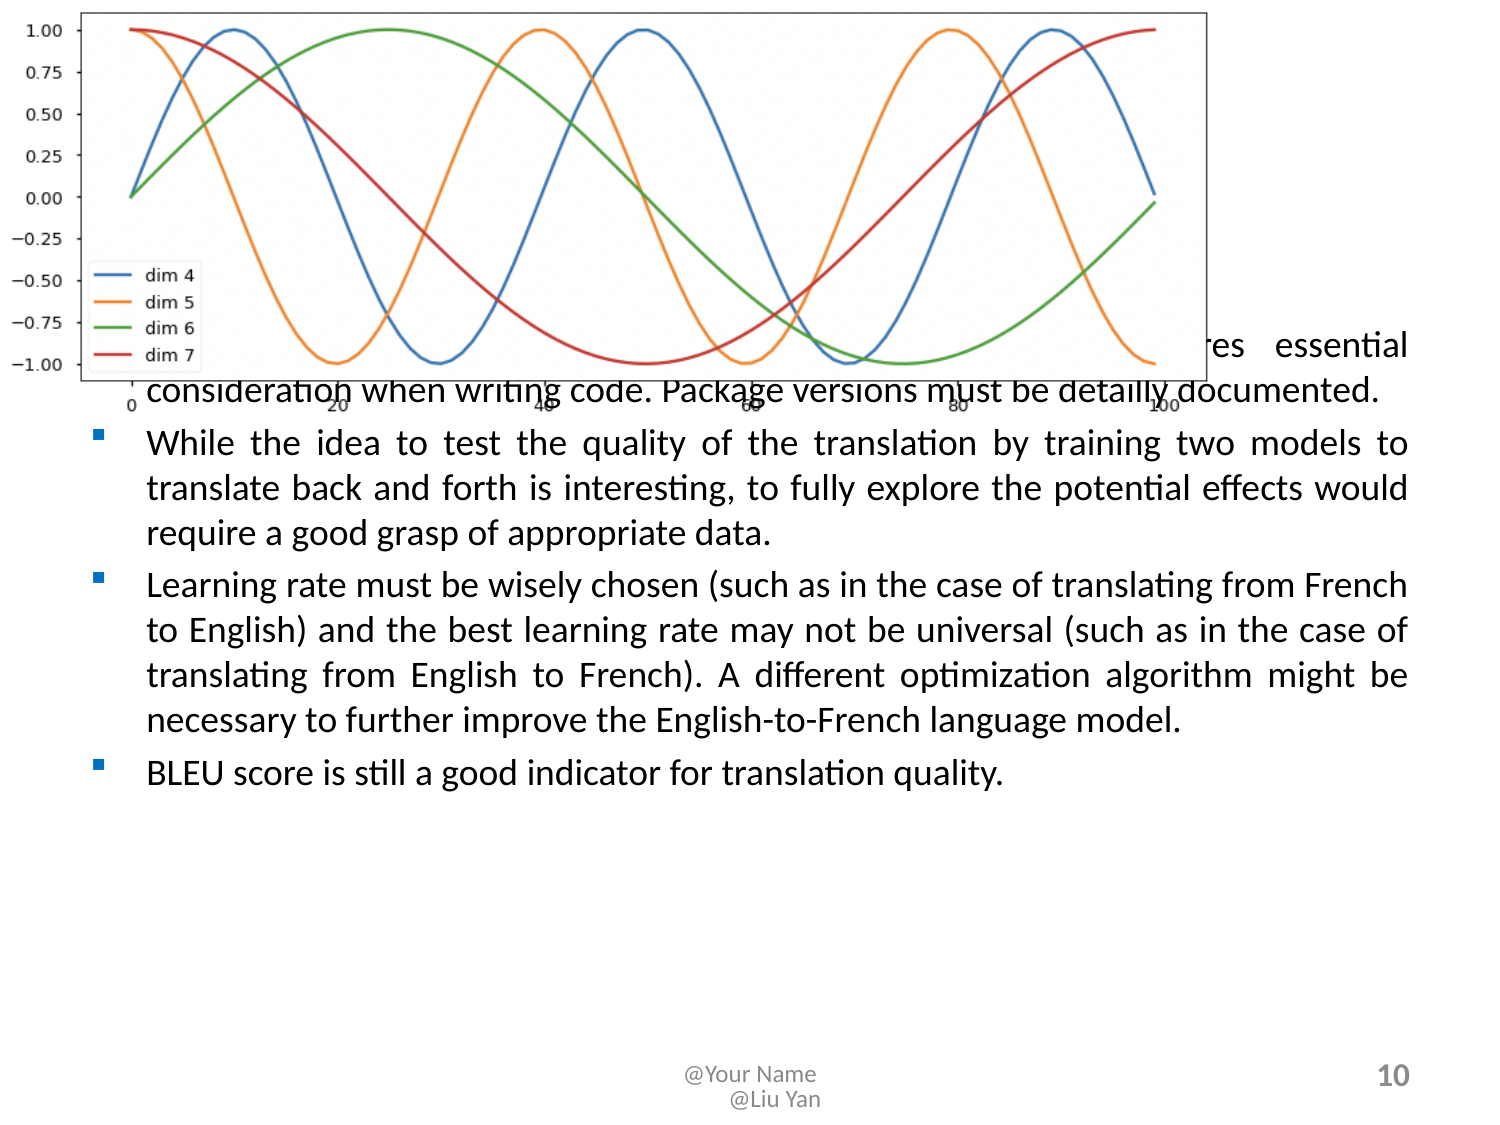

# Summary

Keeping packages in use compatible with each other requires essential consideration when writing code. Package versions must be detailly documented.
While the idea to test the quality of the translation by training two models to translate back and forth is interesting, to fully explore the potential effects would require a good grasp of appropriate data.
Learning rate must be wisely chosen (such as in the case of translating from French to English) and the best learning rate may not be universal (such as in the case of translating from English to French). A different optimization algorithm might be necessary to further improve the English-to-French language model.
BLEU score is still a good indicator for translation quality.

@Your Name
10
@Liu Yan